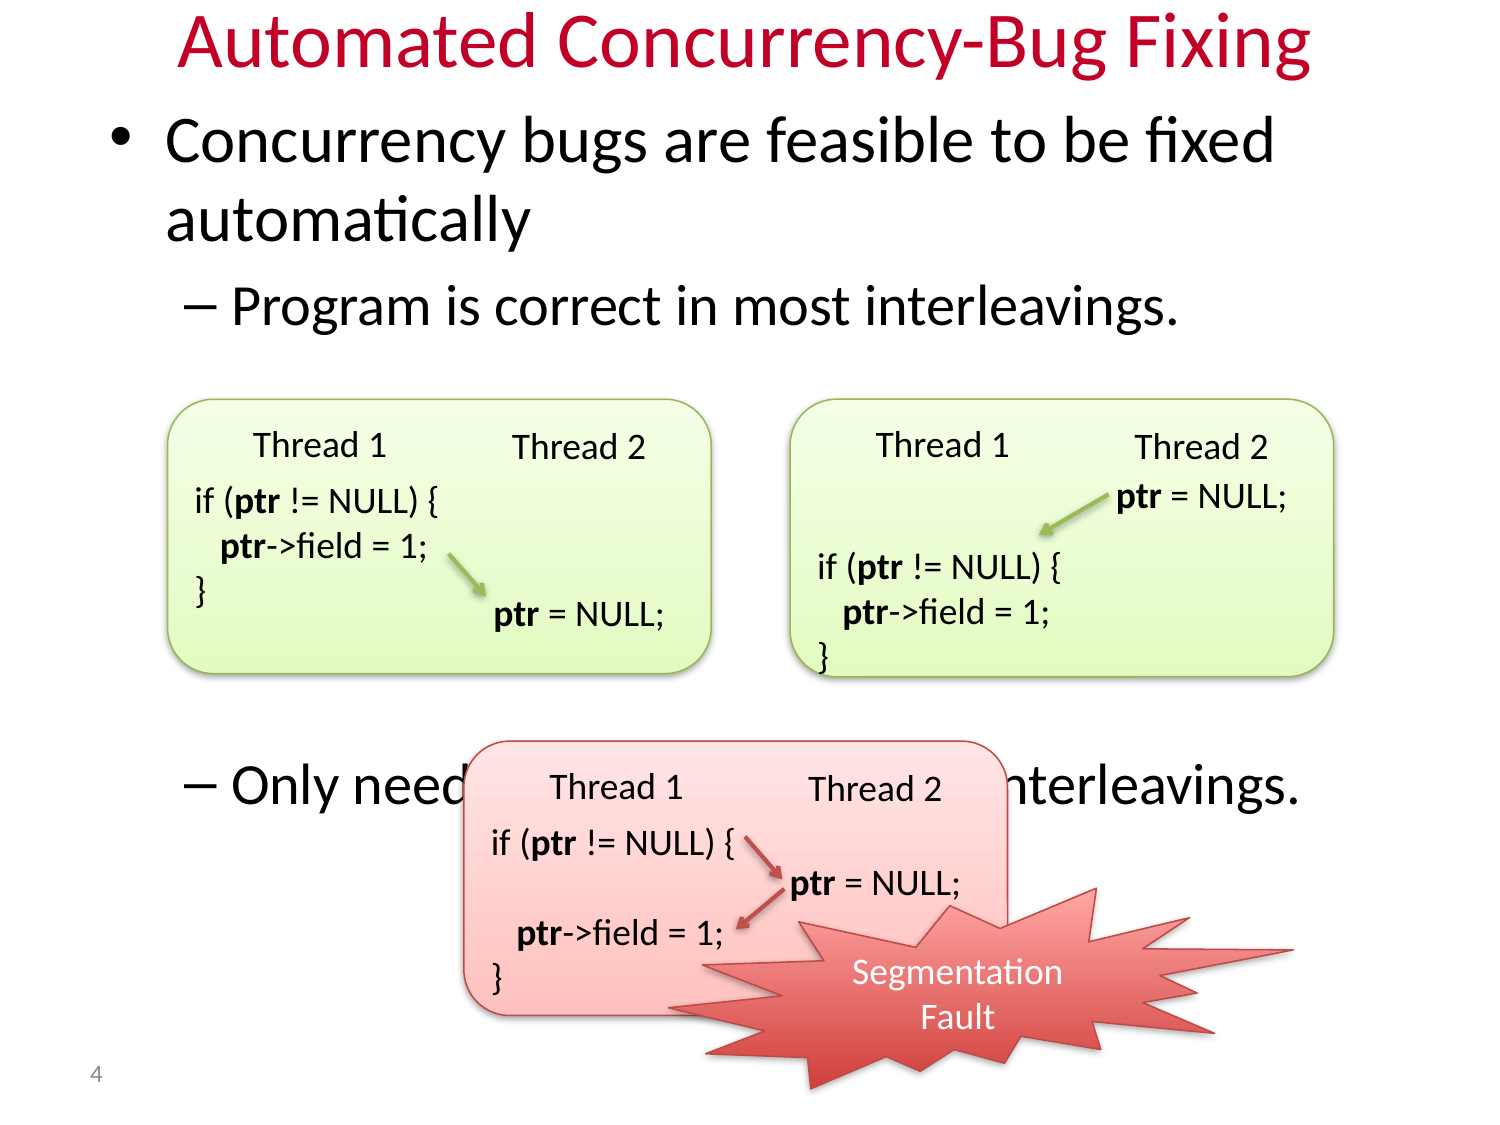

Automated Concurrency-Bug Fixing
Concurrency bugs are feasible to be fixed automatically
Program is correct in most interleavings.

Only need to remove some bad interleavings.

Thread 1
Thread 2
if (ptr != NULL) {
   ptr->field = 1;
}
ptr = NULL;

Thread 1
Thread 2
ptr = NULL;

if (ptr != NULL) {
   ptr->field = 1;
}

Thread 1
Thread 2
if (ptr != NULL) {

   ptr->field = 1;
}
ptr = NULL;

Segmentation Fault
4